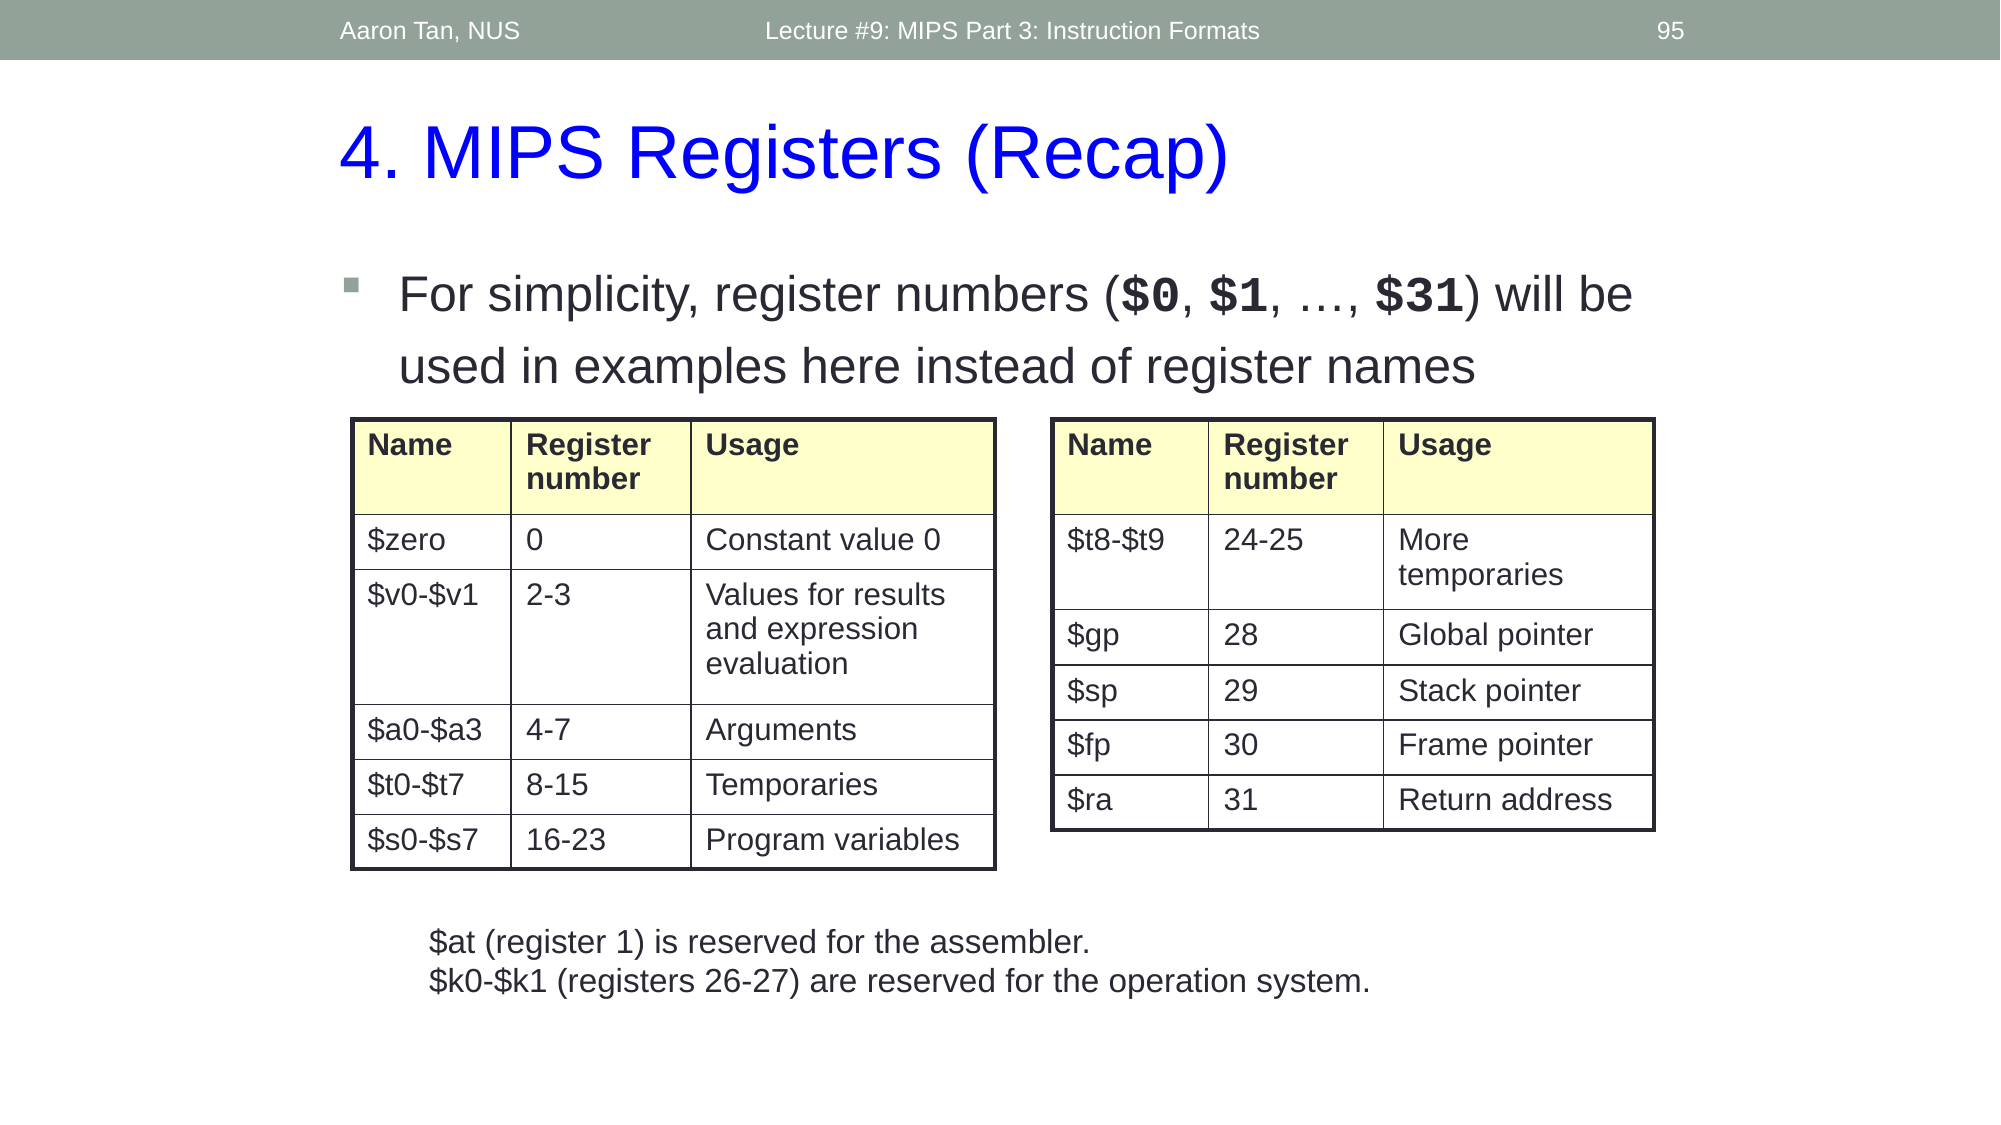

Aaron Tan, NUS
Lecture #9: MIPS Part 3: Instruction Formats
95
4. MIPS Registers (Recap)
For simplicity, register numbers ($0, $1, …, $31) will be used in examples here instead of register names
| Name | Register number | Usage |
| --- | --- | --- |
| $t8-$t9 | 24-25 | More temporaries |
| $gp | 28 | Global pointer |
| $sp | 29 | Stack pointer |
| $fp | 30 | Frame pointer |
| $ra | 31 | Return address |
| Name | Register number | Usage |
| --- | --- | --- |
| $zero | 0 | Constant value 0 |
| $v0-$v1 | 2-3 | Values for results and expression evaluation |
| $a0-$a3 | 4-7 | Arguments |
| $t0-$t7 | 8-15 | Temporaries |
| $s0-$s7 | 16-23 | Program variables |
$at (register 1) is reserved for the assembler.
$k0-$k1 (registers 26-27) are reserved for the operation system.